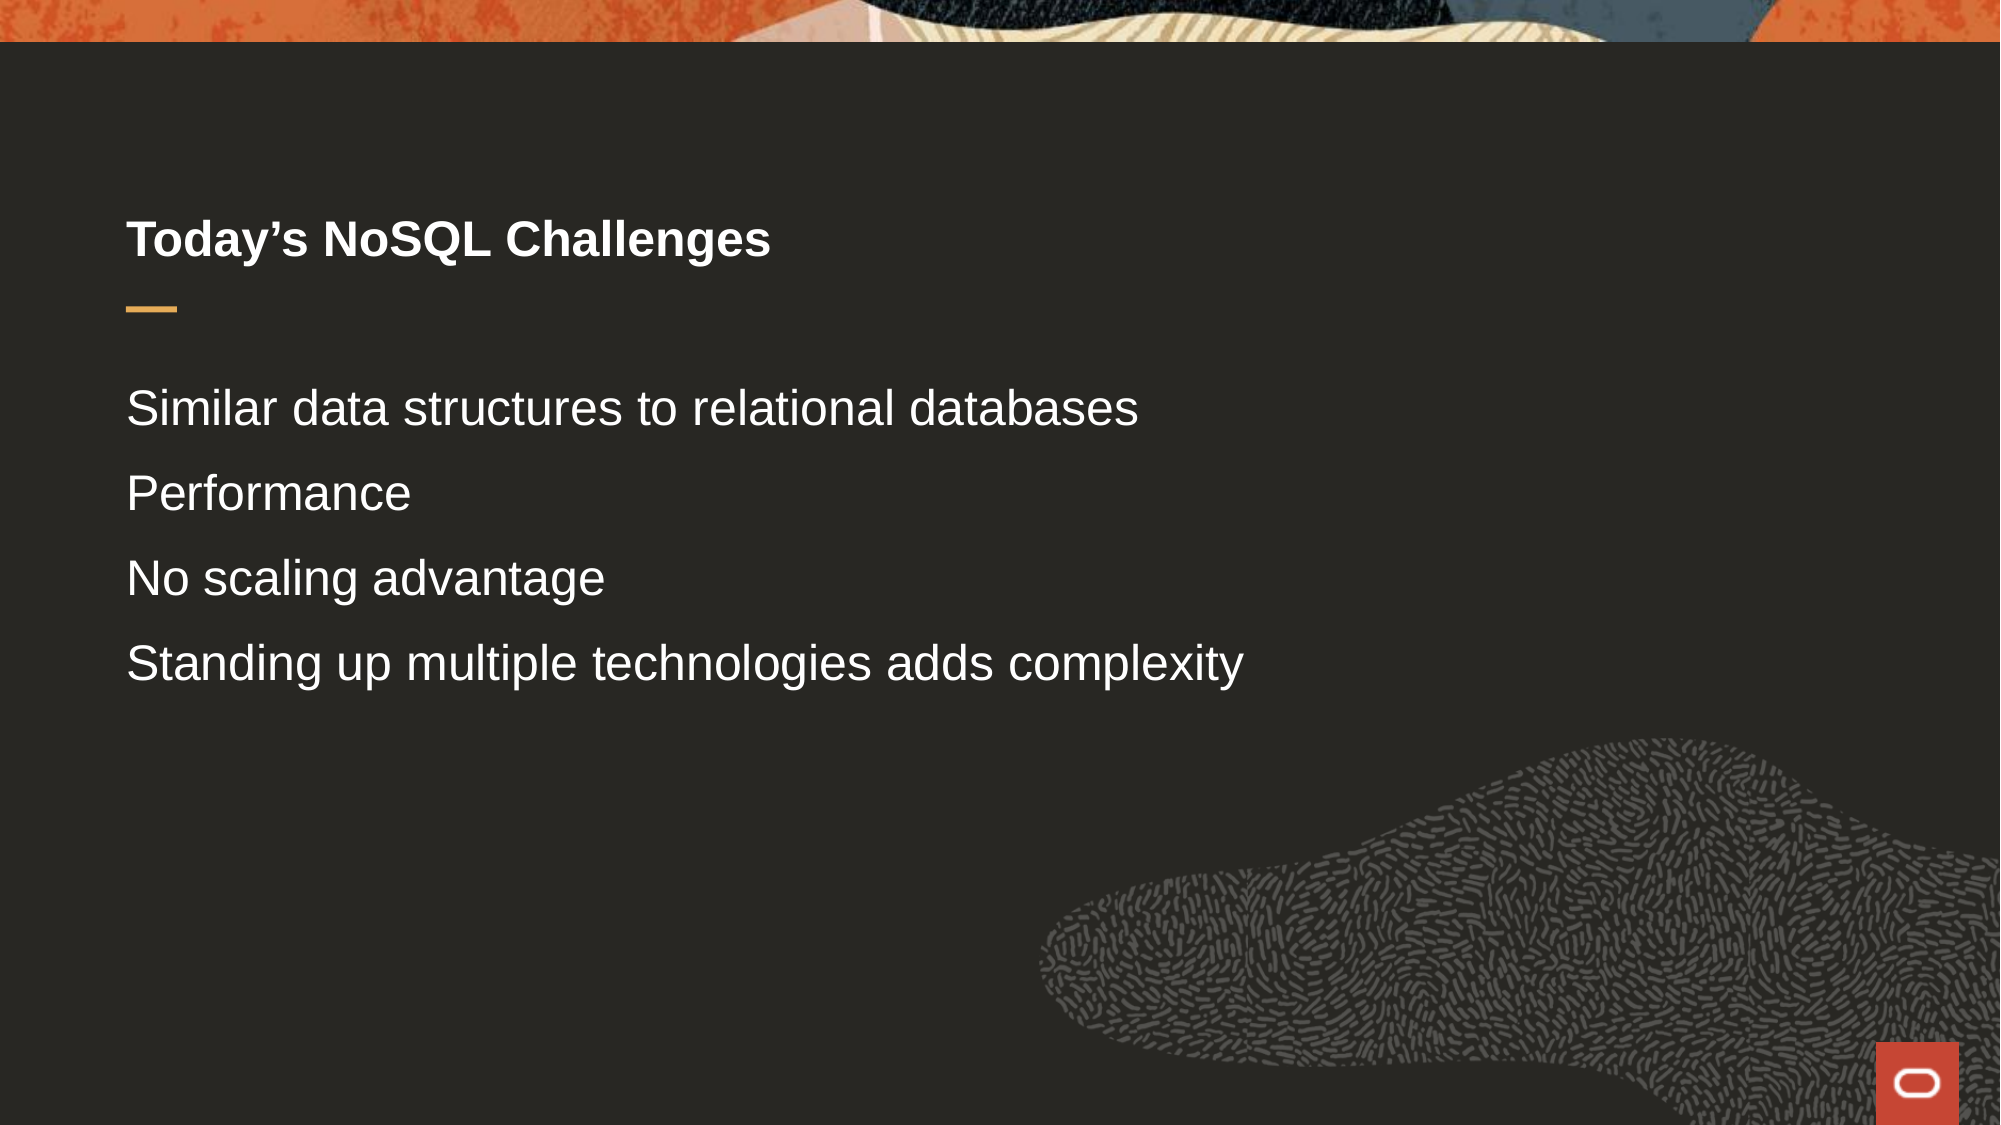

# Today’s NoSQL Challenges
Similar data structures to relational databases
Performance
No scaling advantage
Standing up multiple technologies adds complexity
17